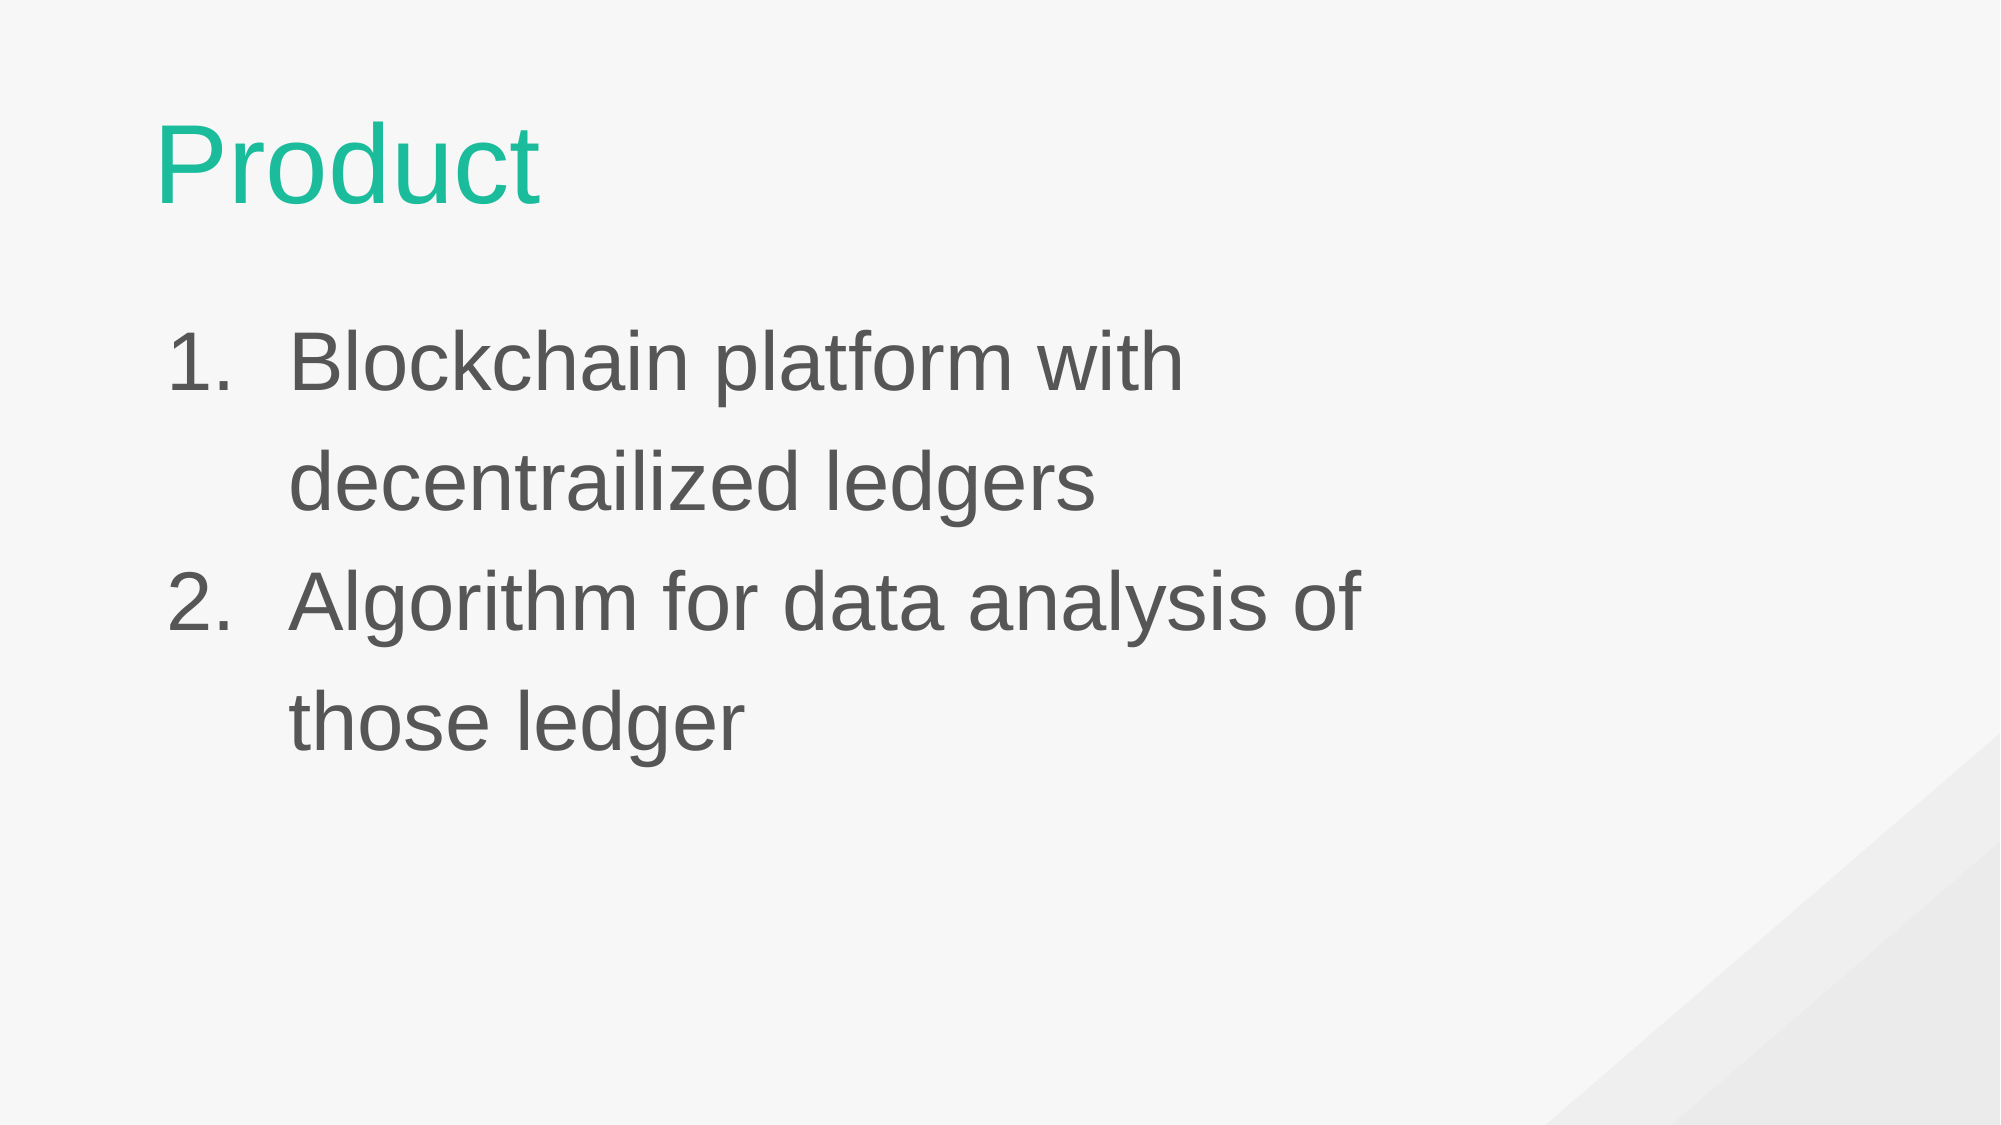

Product
Blockchain platform with decentrailized ledgers
Algorithm for data analysis of those ledger